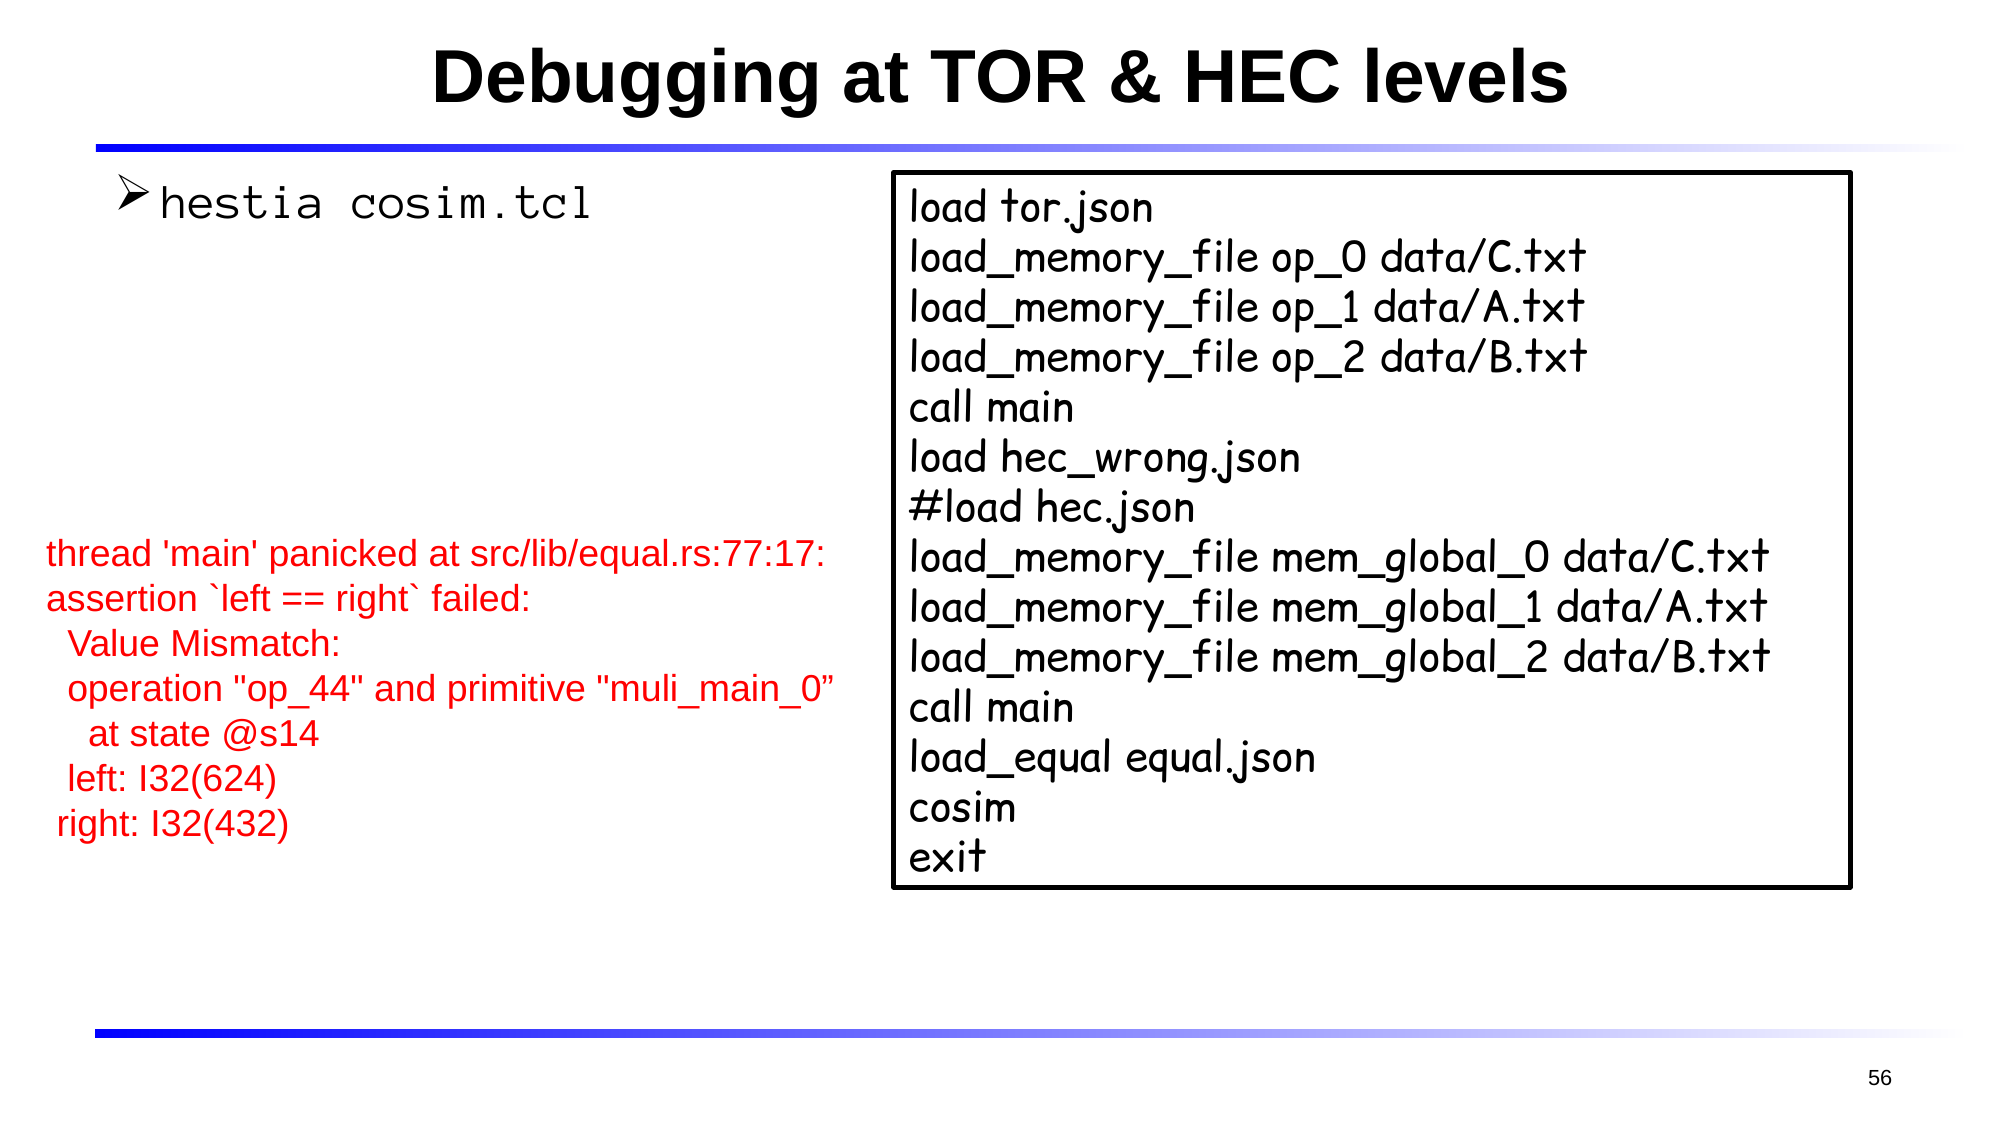

# Debugging at TOR & HEC levels
hestia cosim.tcl
load tor.json
load_memory_file op_0 data/C.txt
load_memory_file op_1 data/A.txt
load_memory_file op_2 data/B.txt
call main
load hec_wrong.json
#load hec.json
load_memory_file mem_global_0 data/C.txt
load_memory_file mem_global_1 data/A.txt
load_memory_file mem_global_2 data/B.txt
call main
load_equal equal.json
cosim
exit
thread 'main' panicked at src/lib/equal.rs:77:17:
assertion `left == right` failed:
  Value Mismatch:
  operation "op_44" and primitive "muli_main_0”
    at state @s14
  left: I32(624)
 right: I32(432)

56